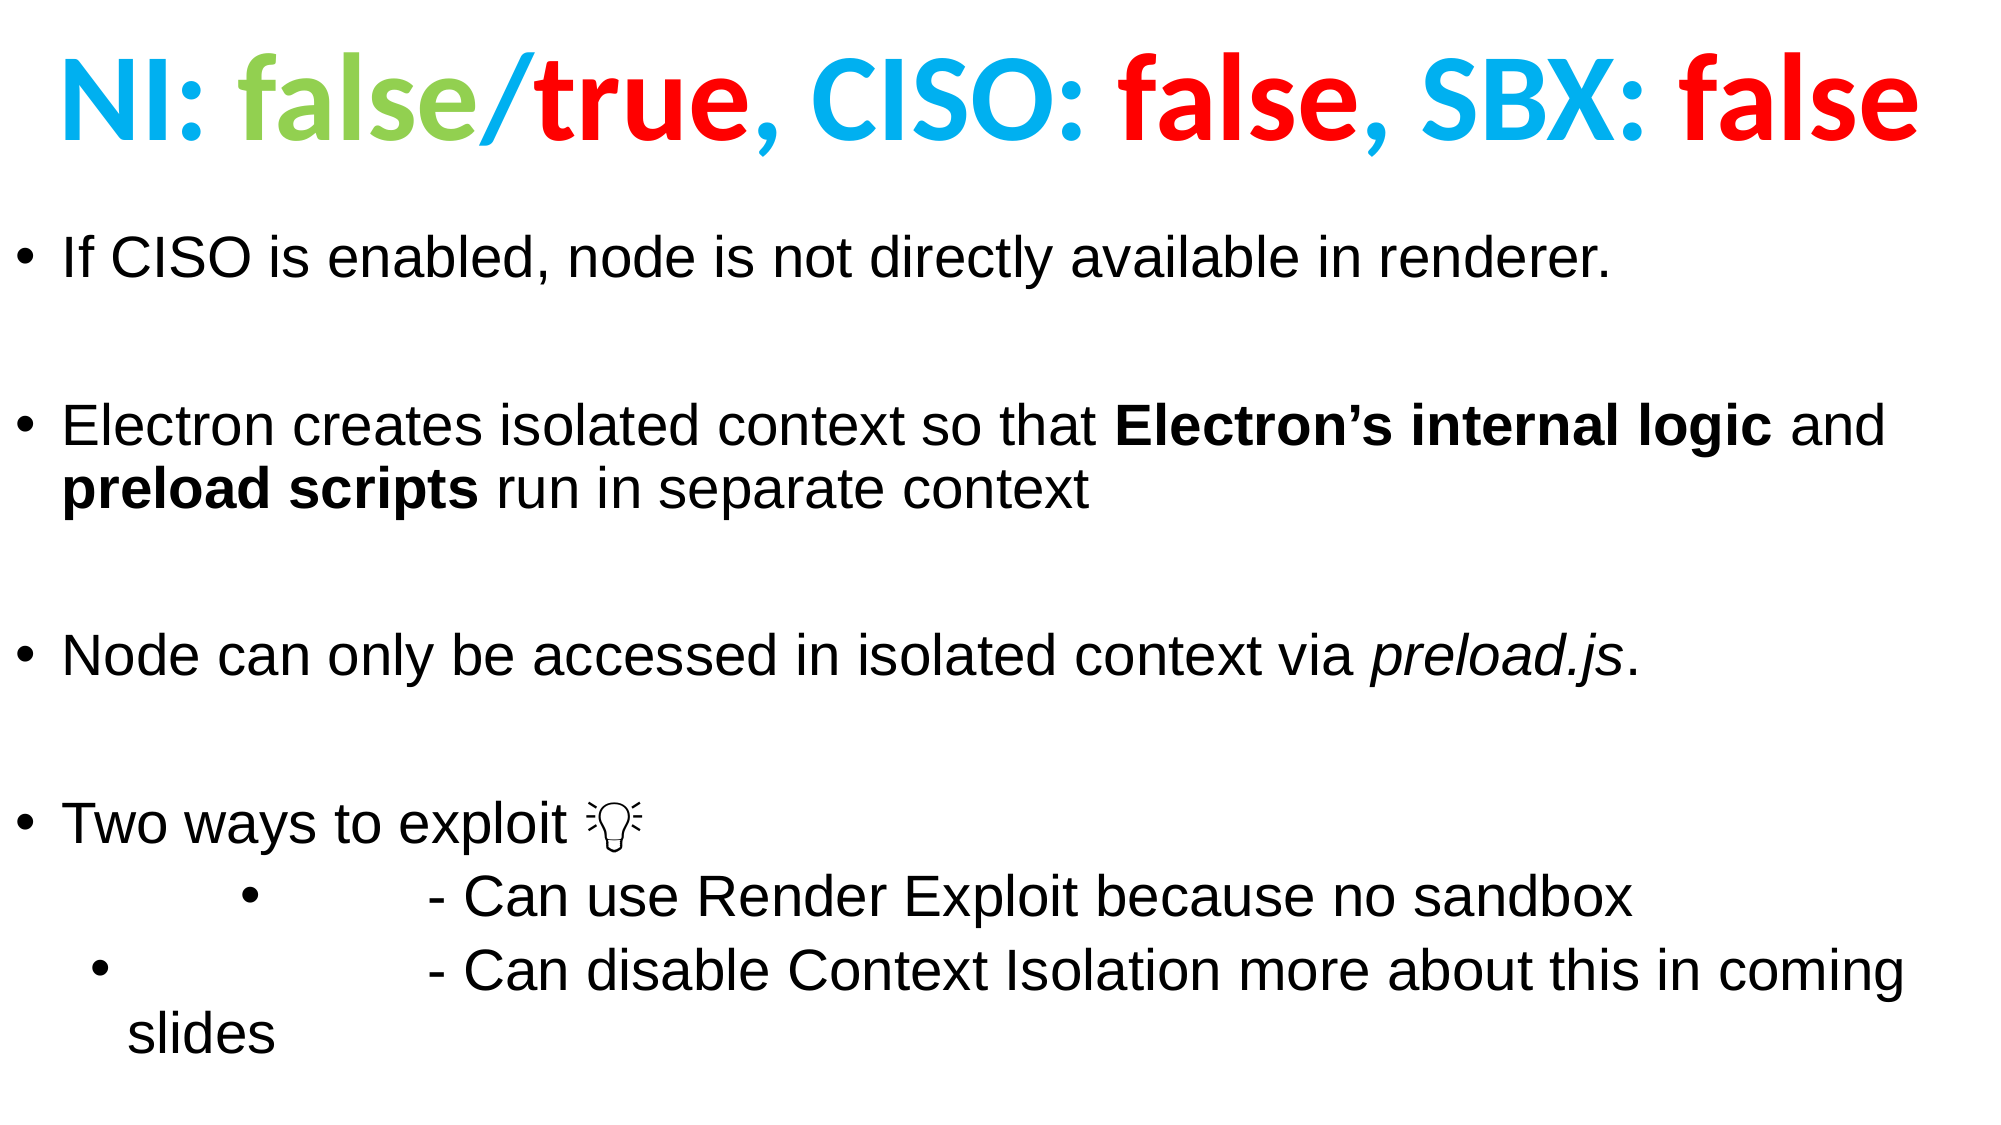

NI: false/true, CISO: false, SBX: false
If CISO is enabled, node is not directly available in renderer.

Electron creates isolated context so that Electron’s internal logic and preload scripts run in separate context

Node can only be accessed in isolated context via preload.js.

Two ways to exploit 💡
	- Can use Render Exploit because no sandbox
		- Can disable Context Isolation more about this in coming slides